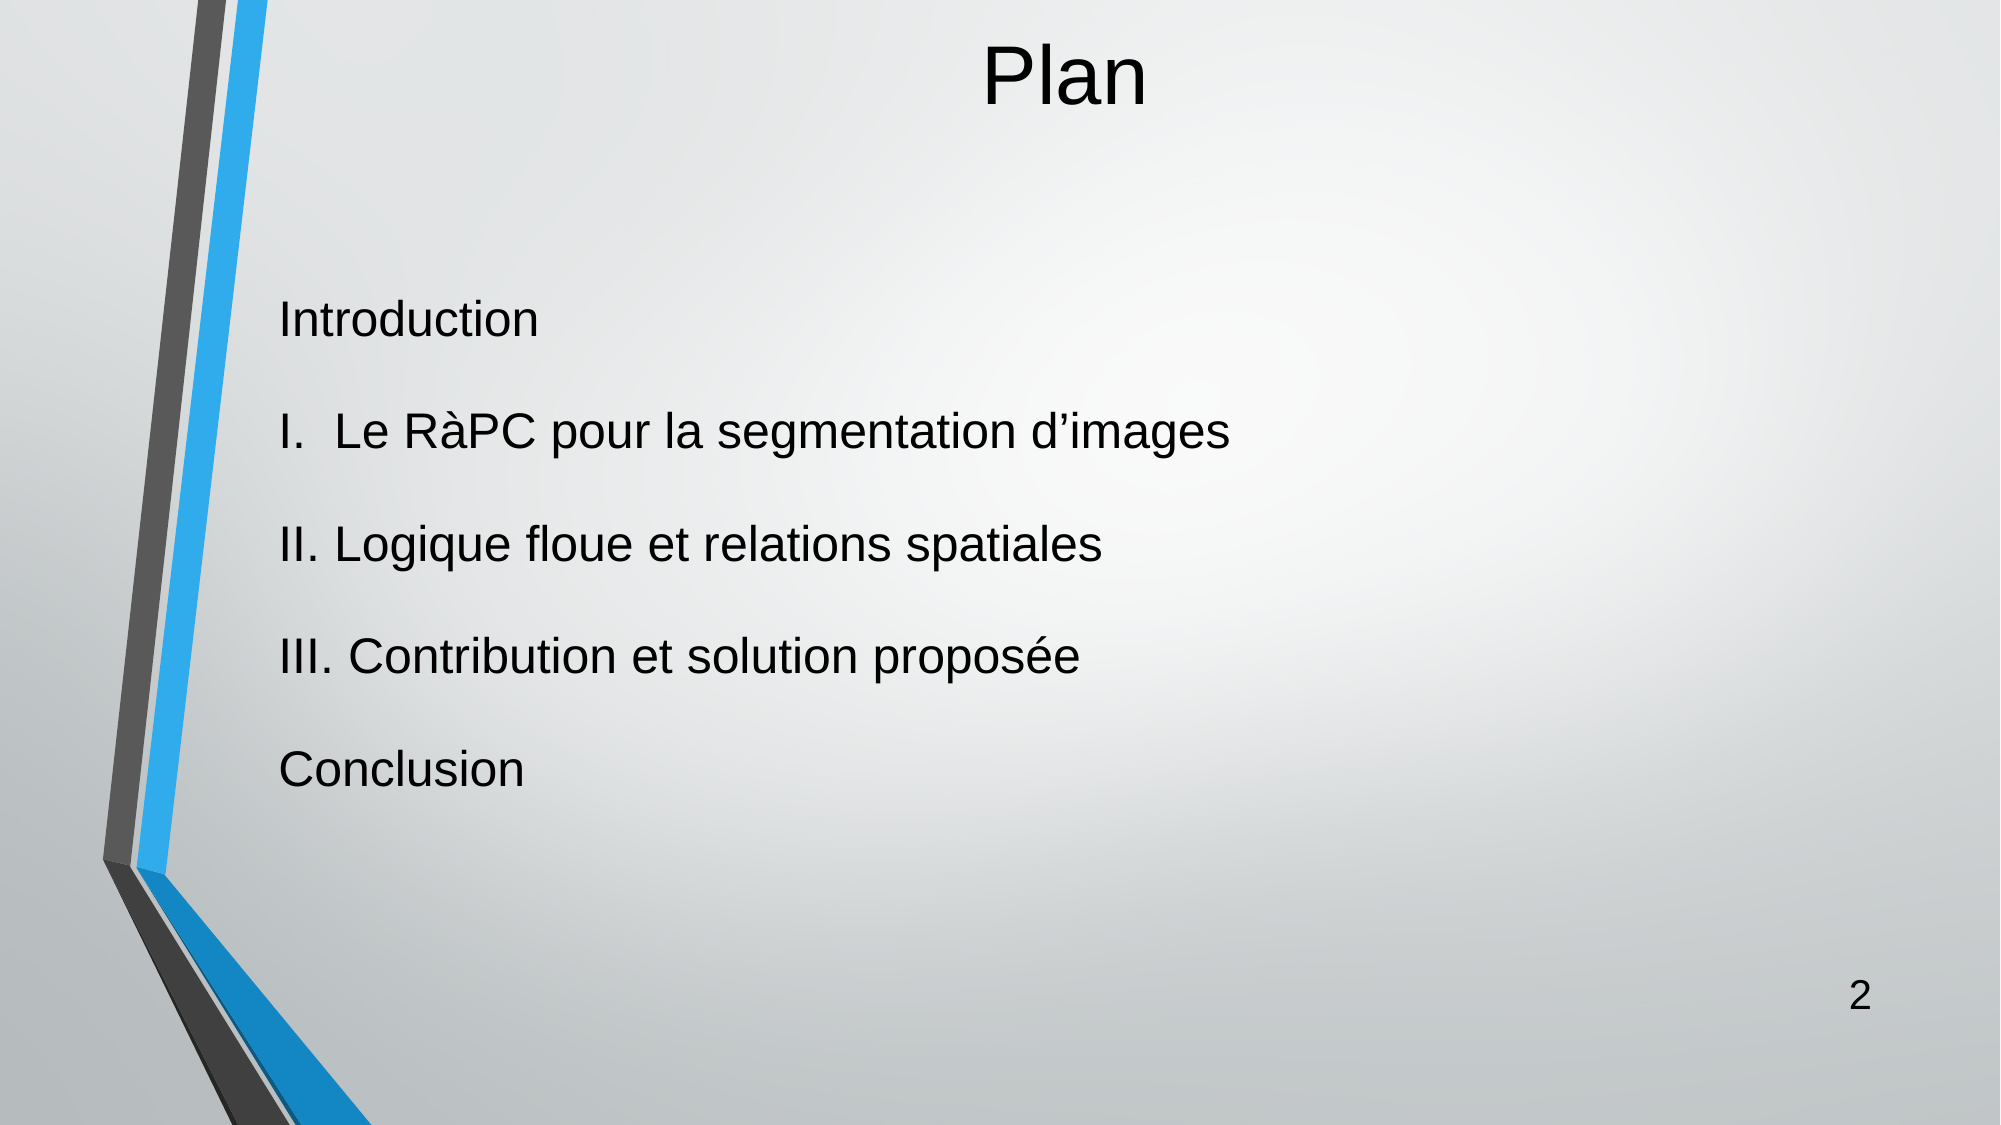

# Plan
Introduction
I.  Le RàPC pour la segmentation d’images
II. Logique floue et relations spatiales
III. Contribution et solution proposée
Conclusion

2